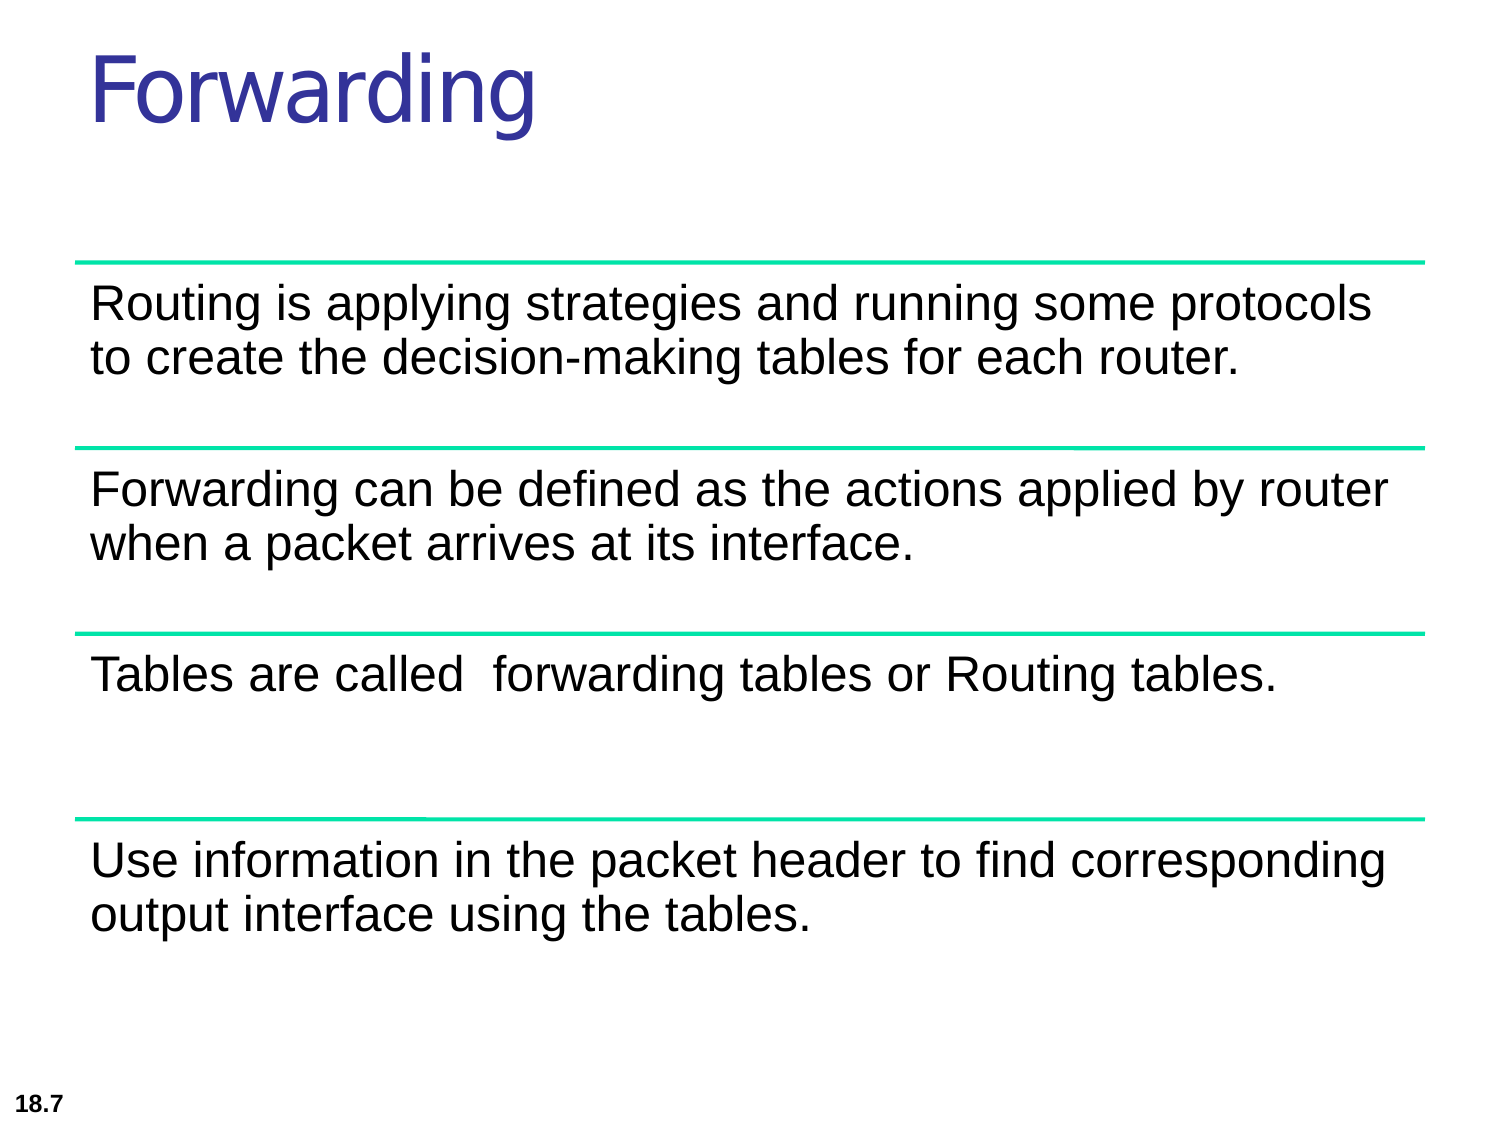

Forwarding
Routing is applying strategies and running some protocols to create the decision-making tables for each router.
Forwarding can be defined as the actions applied by router when a packet arrives at its interface.
Tables are called  forwarding tables or Routing tables.
Use information in the packet header to find corresponding output interface using the tables.
18.7